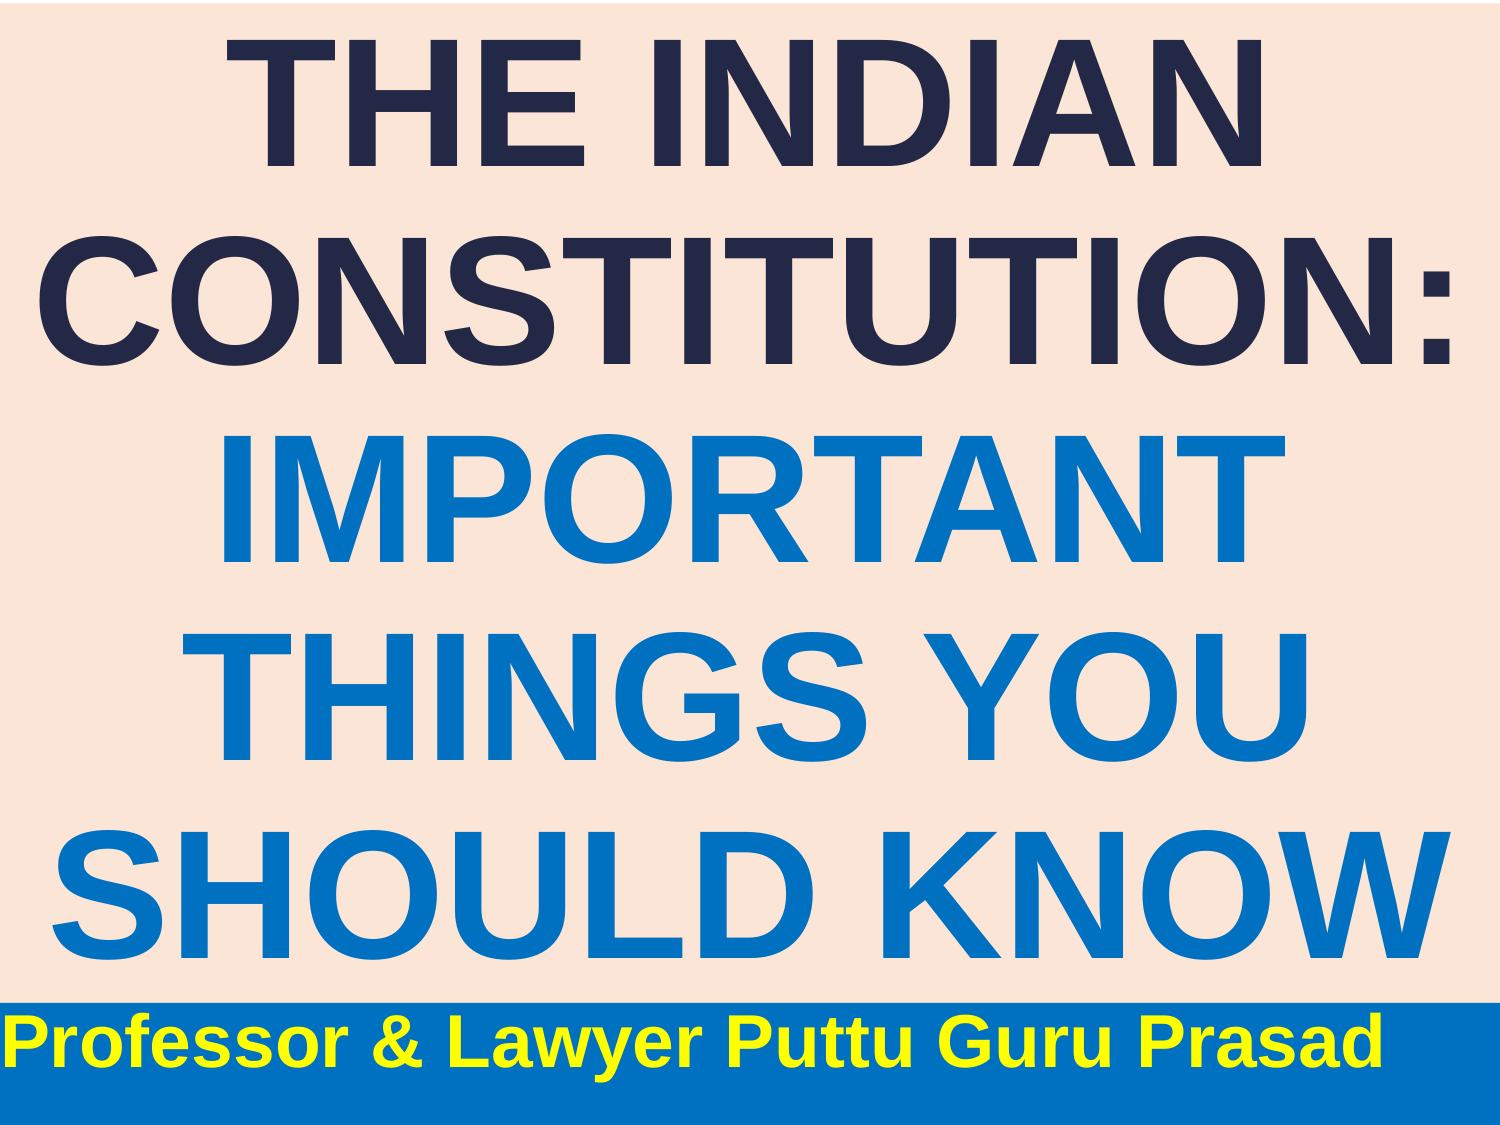

# THE INDIAN CONSTITUTION: IMPORTANT THINGS YOU SHOULD KNOW
Professor & Lawyer Puttu Guru Prasad